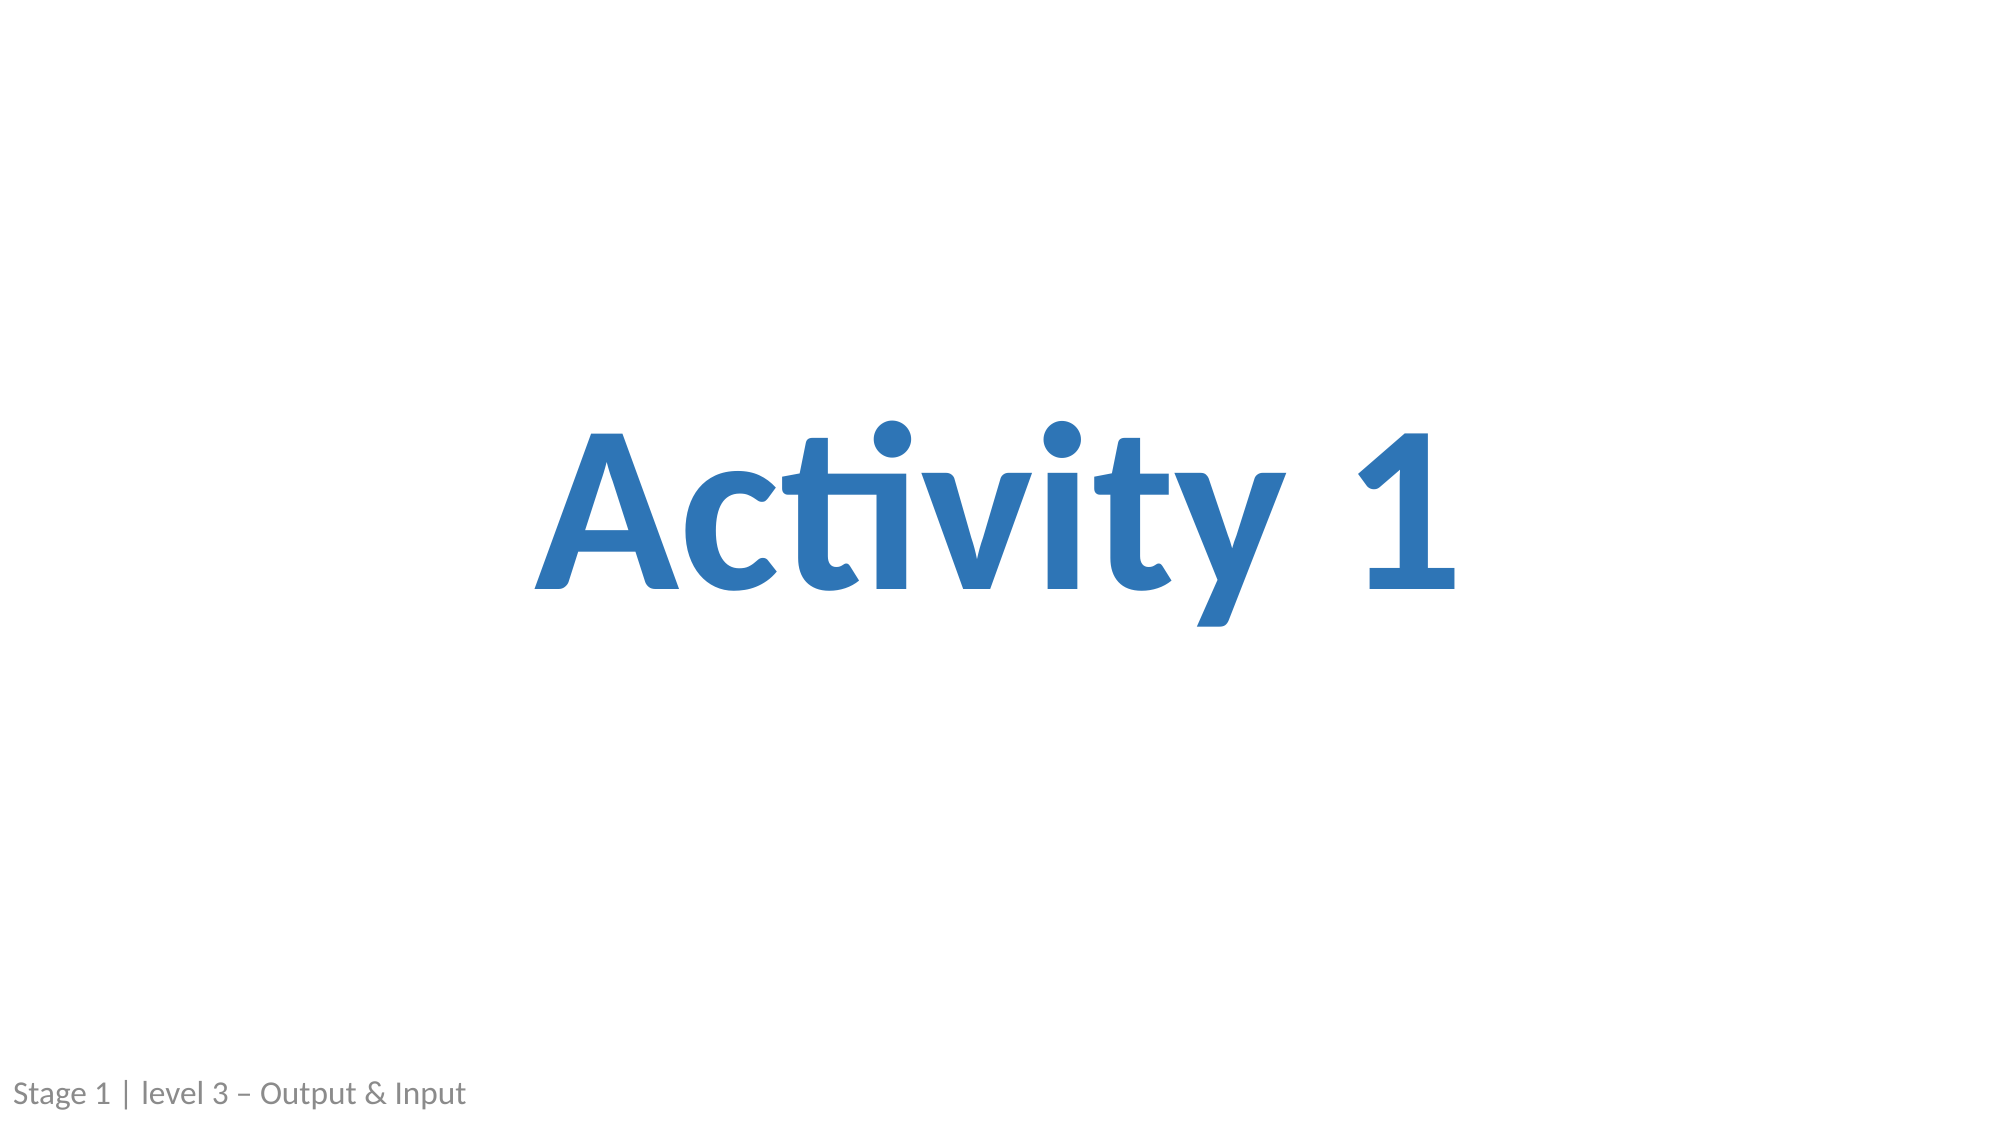

Activity 1
Stage 1 | level 3 – Output & Input